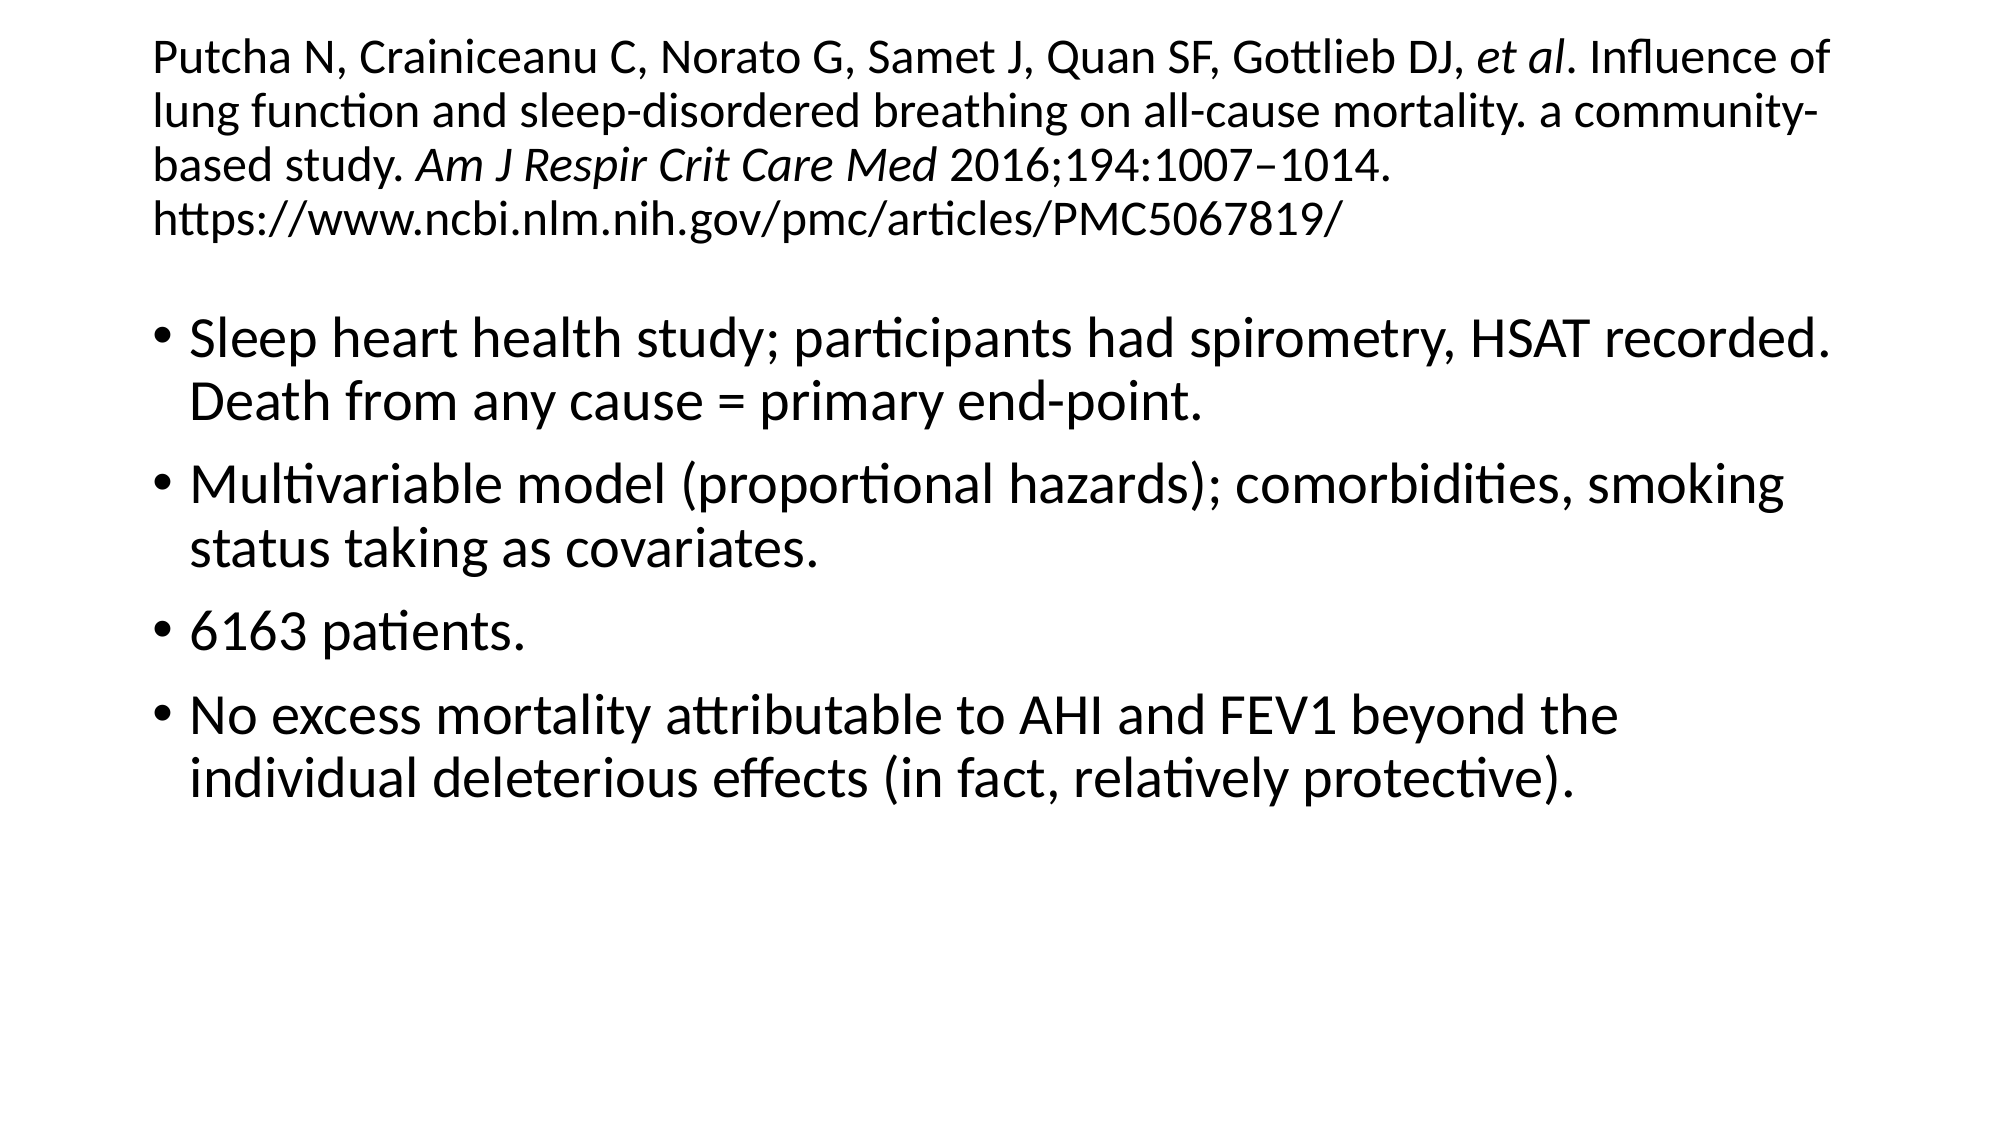

# Putcha N, Crainiceanu C, Norato G, Samet J, Quan SF, Gottlieb DJ, et al. Influence of lung function and sleep-disordered breathing on all-cause mortality. a community-based study. Am J Respir Crit Care Med 2016;194:1007–1014. https://www.ncbi.nlm.nih.gov/pmc/articles/PMC5067819/
Sleep heart health study; participants had spirometry, HSAT recorded. Death from any cause = primary end-point.
Multivariable model (proportional hazards); comorbidities, smoking status taking as covariates.
6163 patients.
No excess mortality attributable to AHI and FEV1 beyond the individual deleterious effects (in fact, relatively protective).